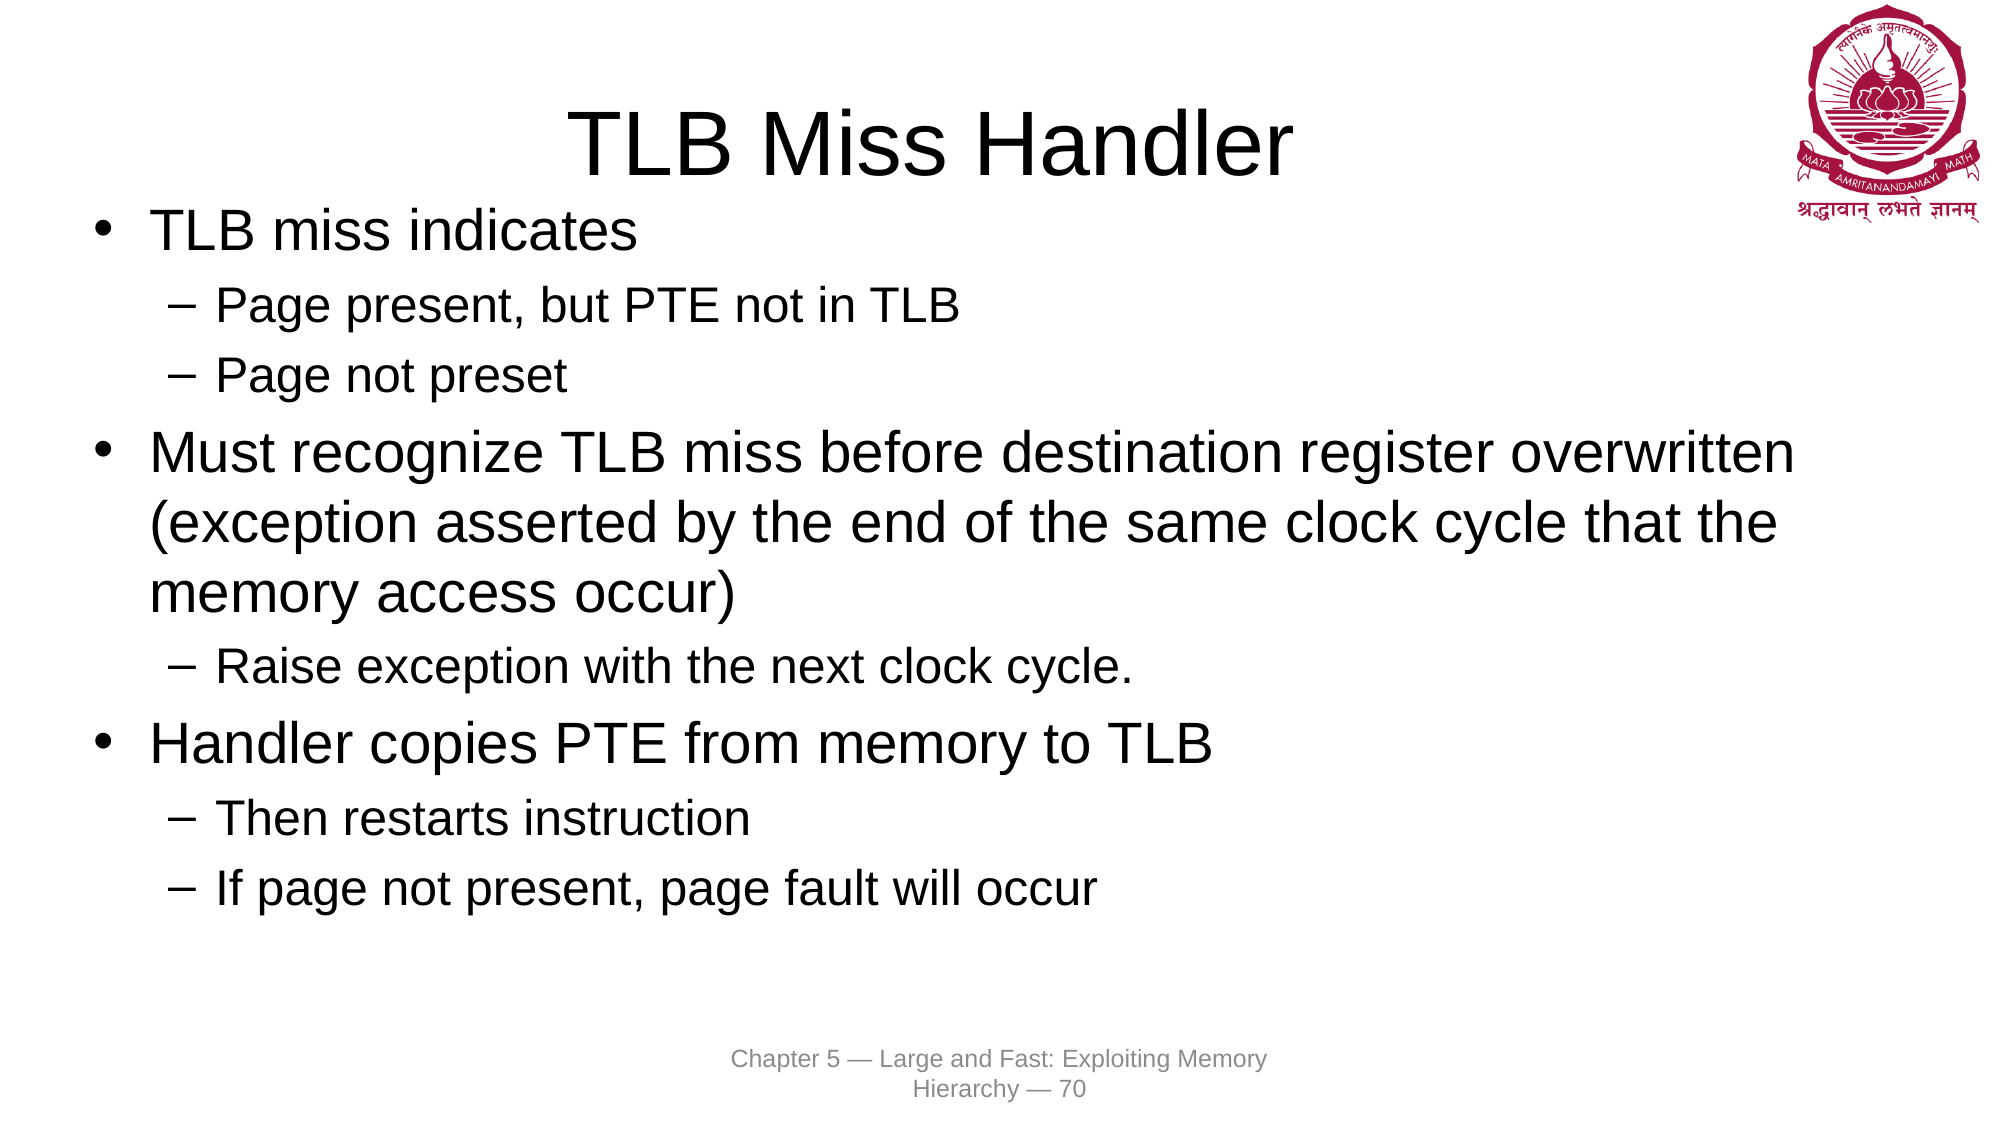

# TLB Miss Handler
TLB miss indicates
Page present, but PTE not in TLB
Page not preset
Must recognize TLB miss before destination register overwritten (exception asserted by the end of the same clock cycle that the memory access occur)
Raise exception with the next clock cycle.
Handler copies PTE from memory to TLB
Then restarts instruction
If page not present, page fault will occur
Chapter 5 — Large and Fast: Exploiting Memory Hierarchy — 70